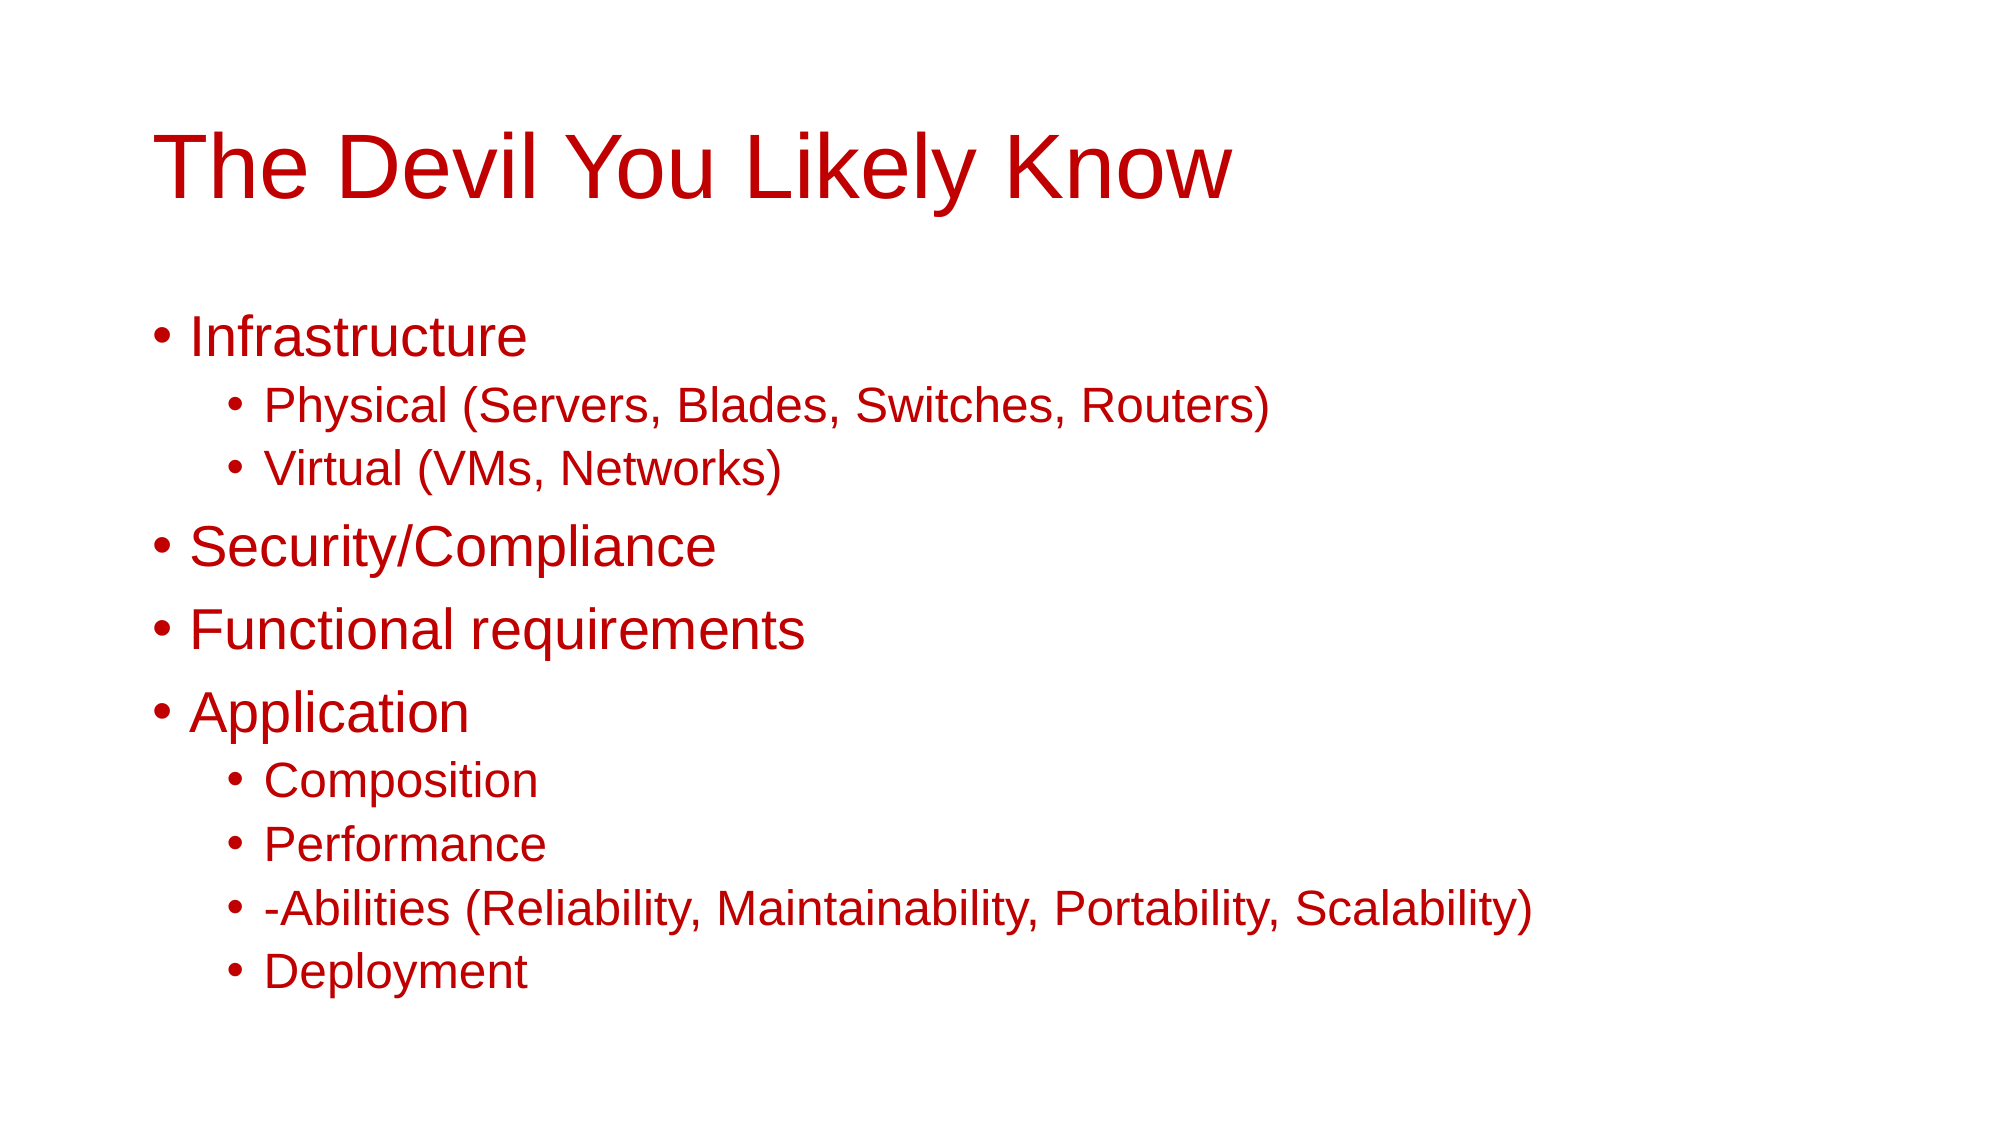

# The Devil You Likely Know
Infrastructure
Physical (Servers, Blades, Switches, Routers)
Virtual (VMs, Networks)
Security/Compliance
Functional requirements
Application
Composition
Performance
-Abilities (Reliability, Maintainability, Portability, Scalability)
Deployment